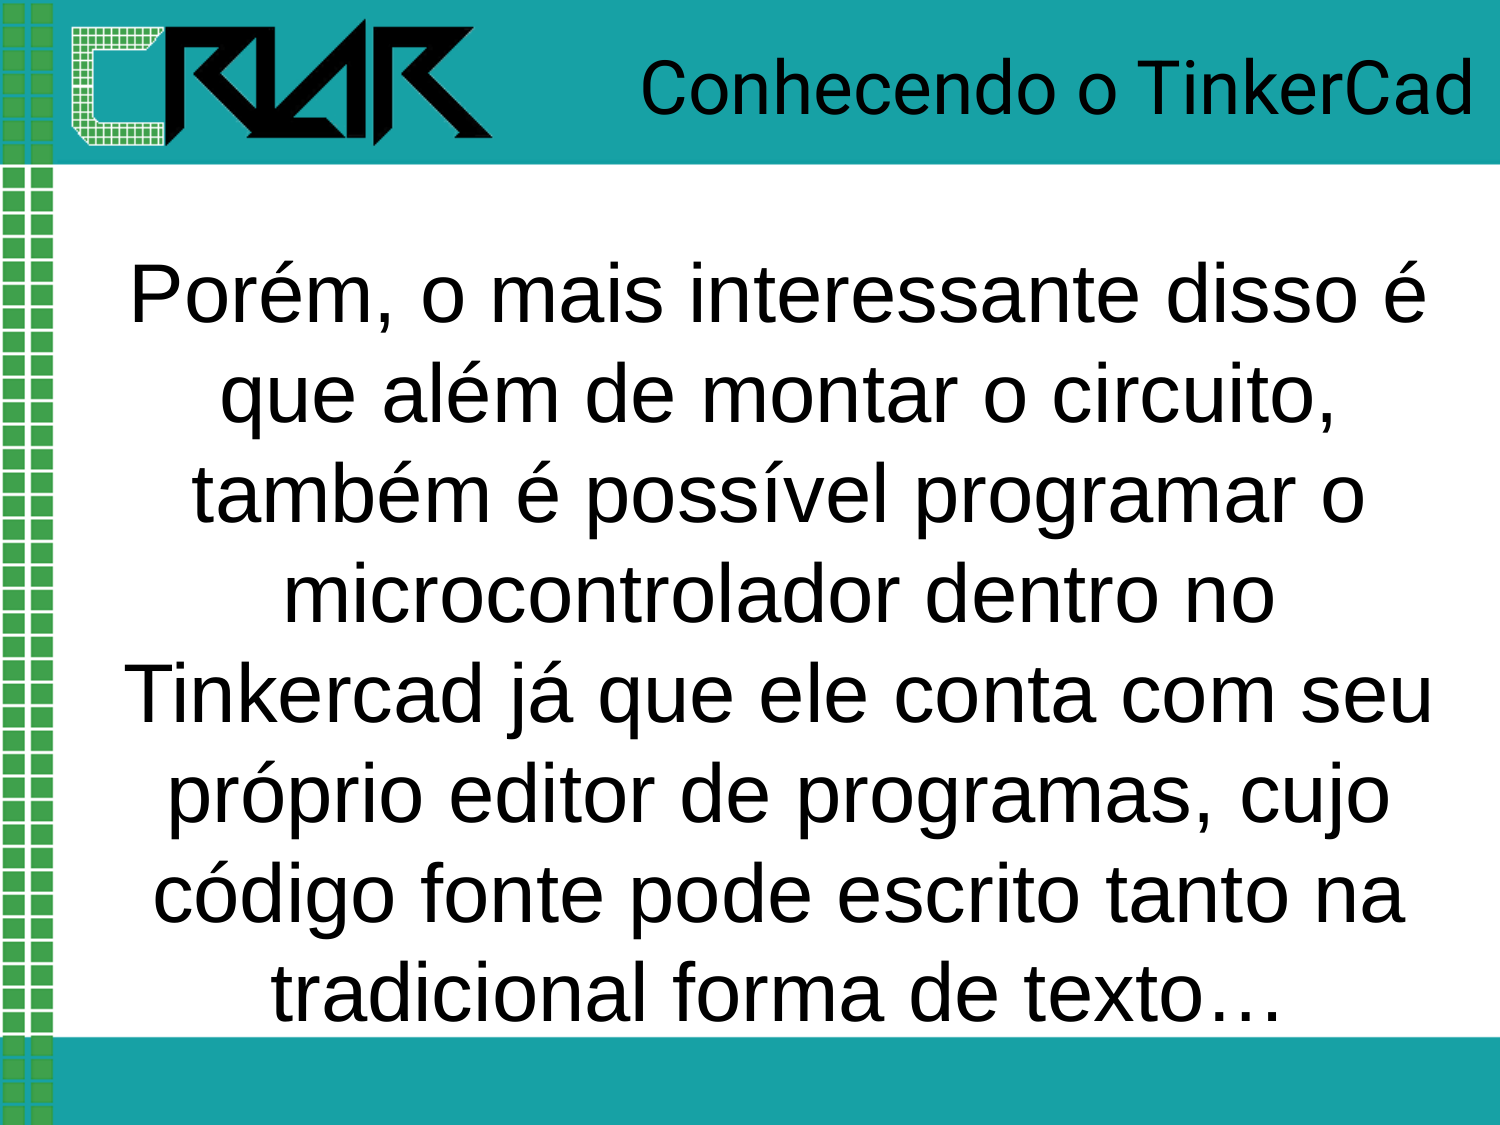

# Conhecendo o TinkerCad
Porém, o mais interessante disso é que além de montar o circuito, também é possível programar o microcontrolador dentro no Tinkercad já que ele conta com seu próprio editor de programas, cujo código fonte pode escrito tanto na tradicional forma de texto…